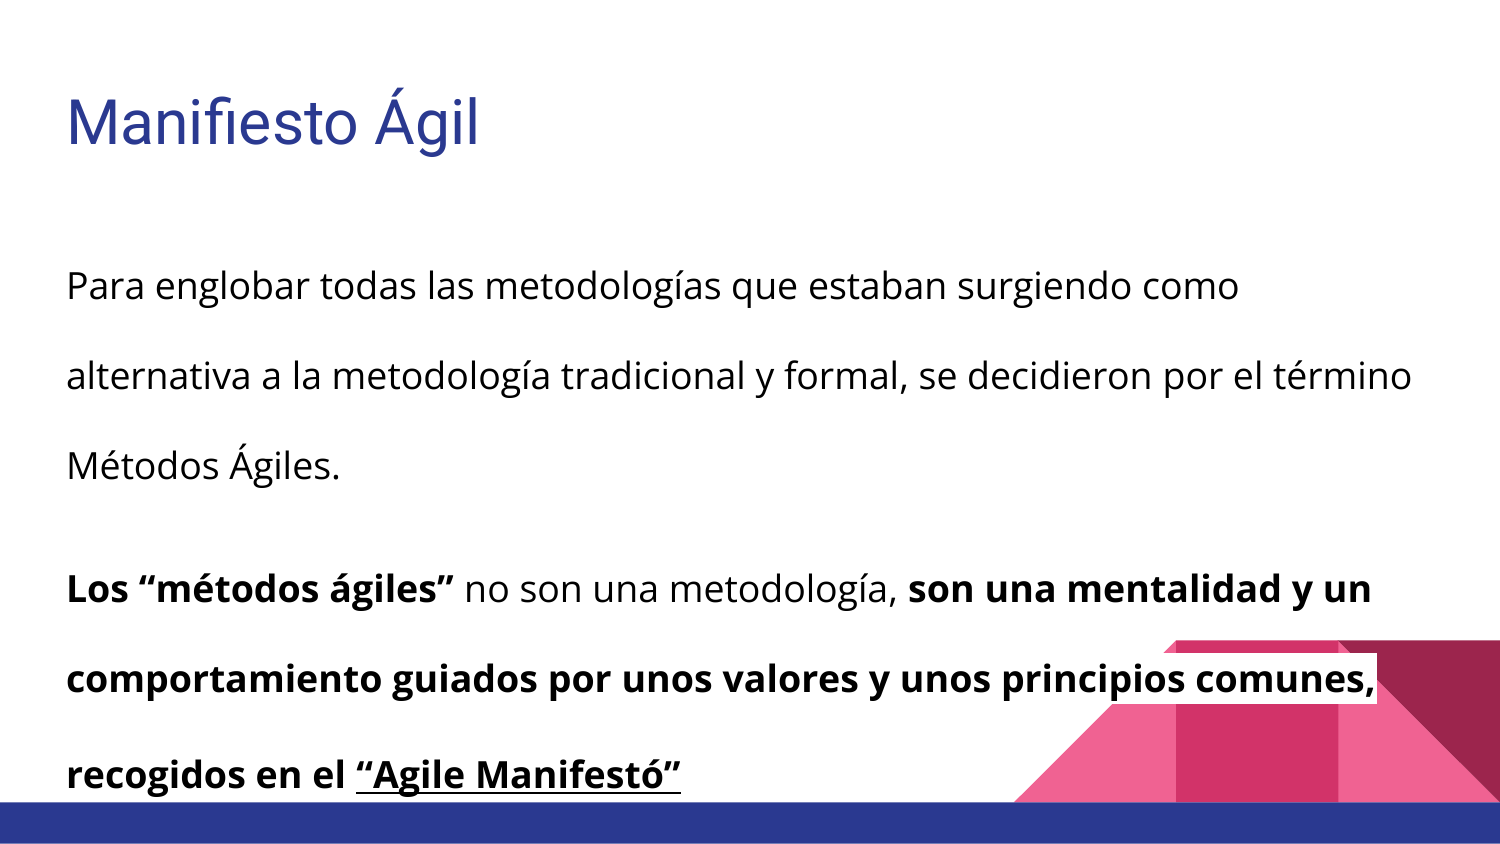

# Manifiesto Ágil

Para englobar todas las metodologías que estaban surgiendo como alternativa a la metodología tradicional y formal, se decidieron por el término Métodos Ágiles.
Los “métodos ágiles” no son una metodología, son una mentalidad y un comportamiento guiados por unos valores y unos principios comunes, recogidos en el “Agile Manifestó”